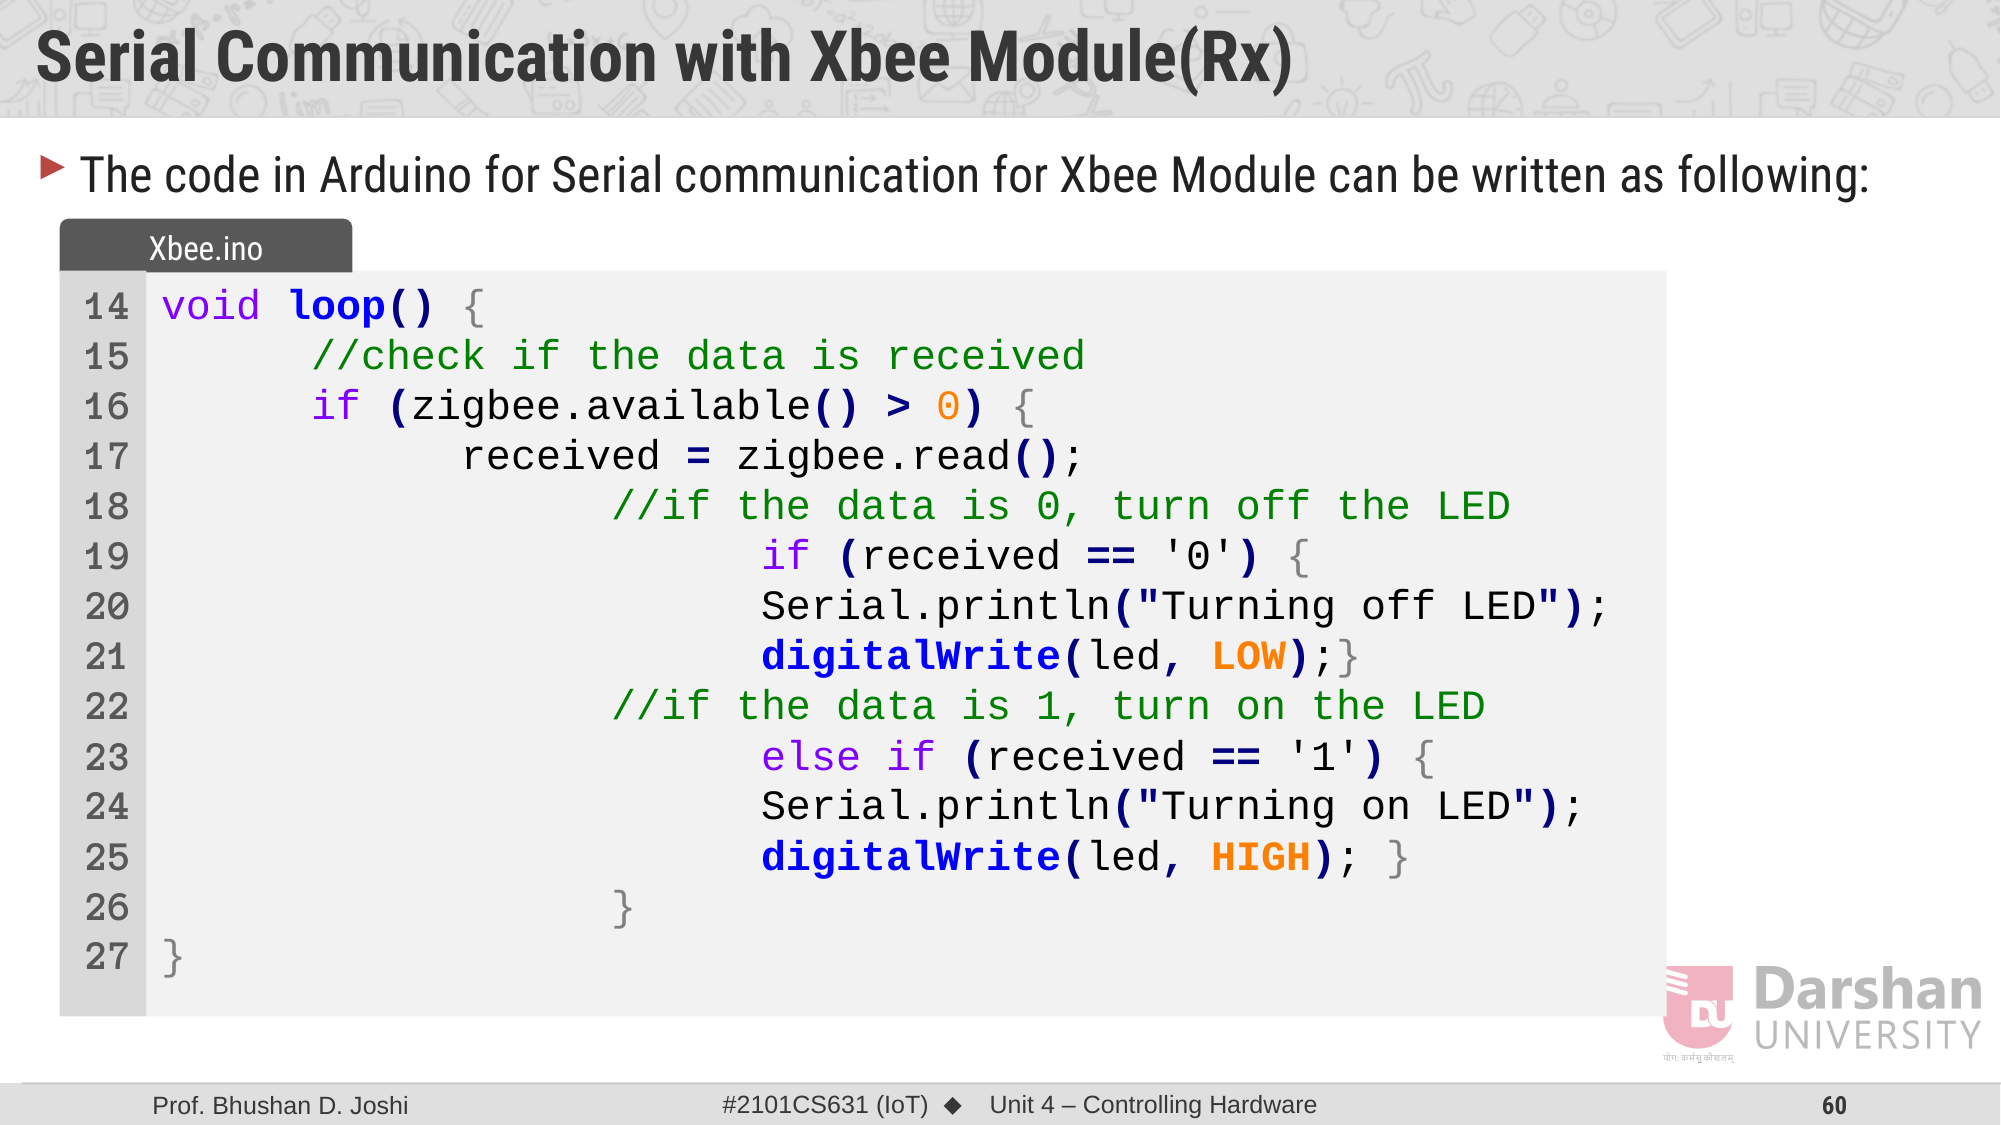

Serial Communication with Xbee Module(Rx)
The code in Arduino for Serial communication for Xbee Module can be written as following:
Xbee.ino
14
15
16
17
18
19
20
21
22
23
24
25
26
27
void loop() {
	//check if the data is received
	if (zigbee.available() > 0) {
		received = zigbee.read();
			//if the data is 0, turn off the LED
				if (received == '0') {
	Serial.println("Turning off LED");
	digitalWrite(led, LOW);}
		//if the data is 1, turn on the LED
	else if (received == '1') {
	Serial.println("Turning on LED");
	digitalWrite(led, HIGH); }
			}
}